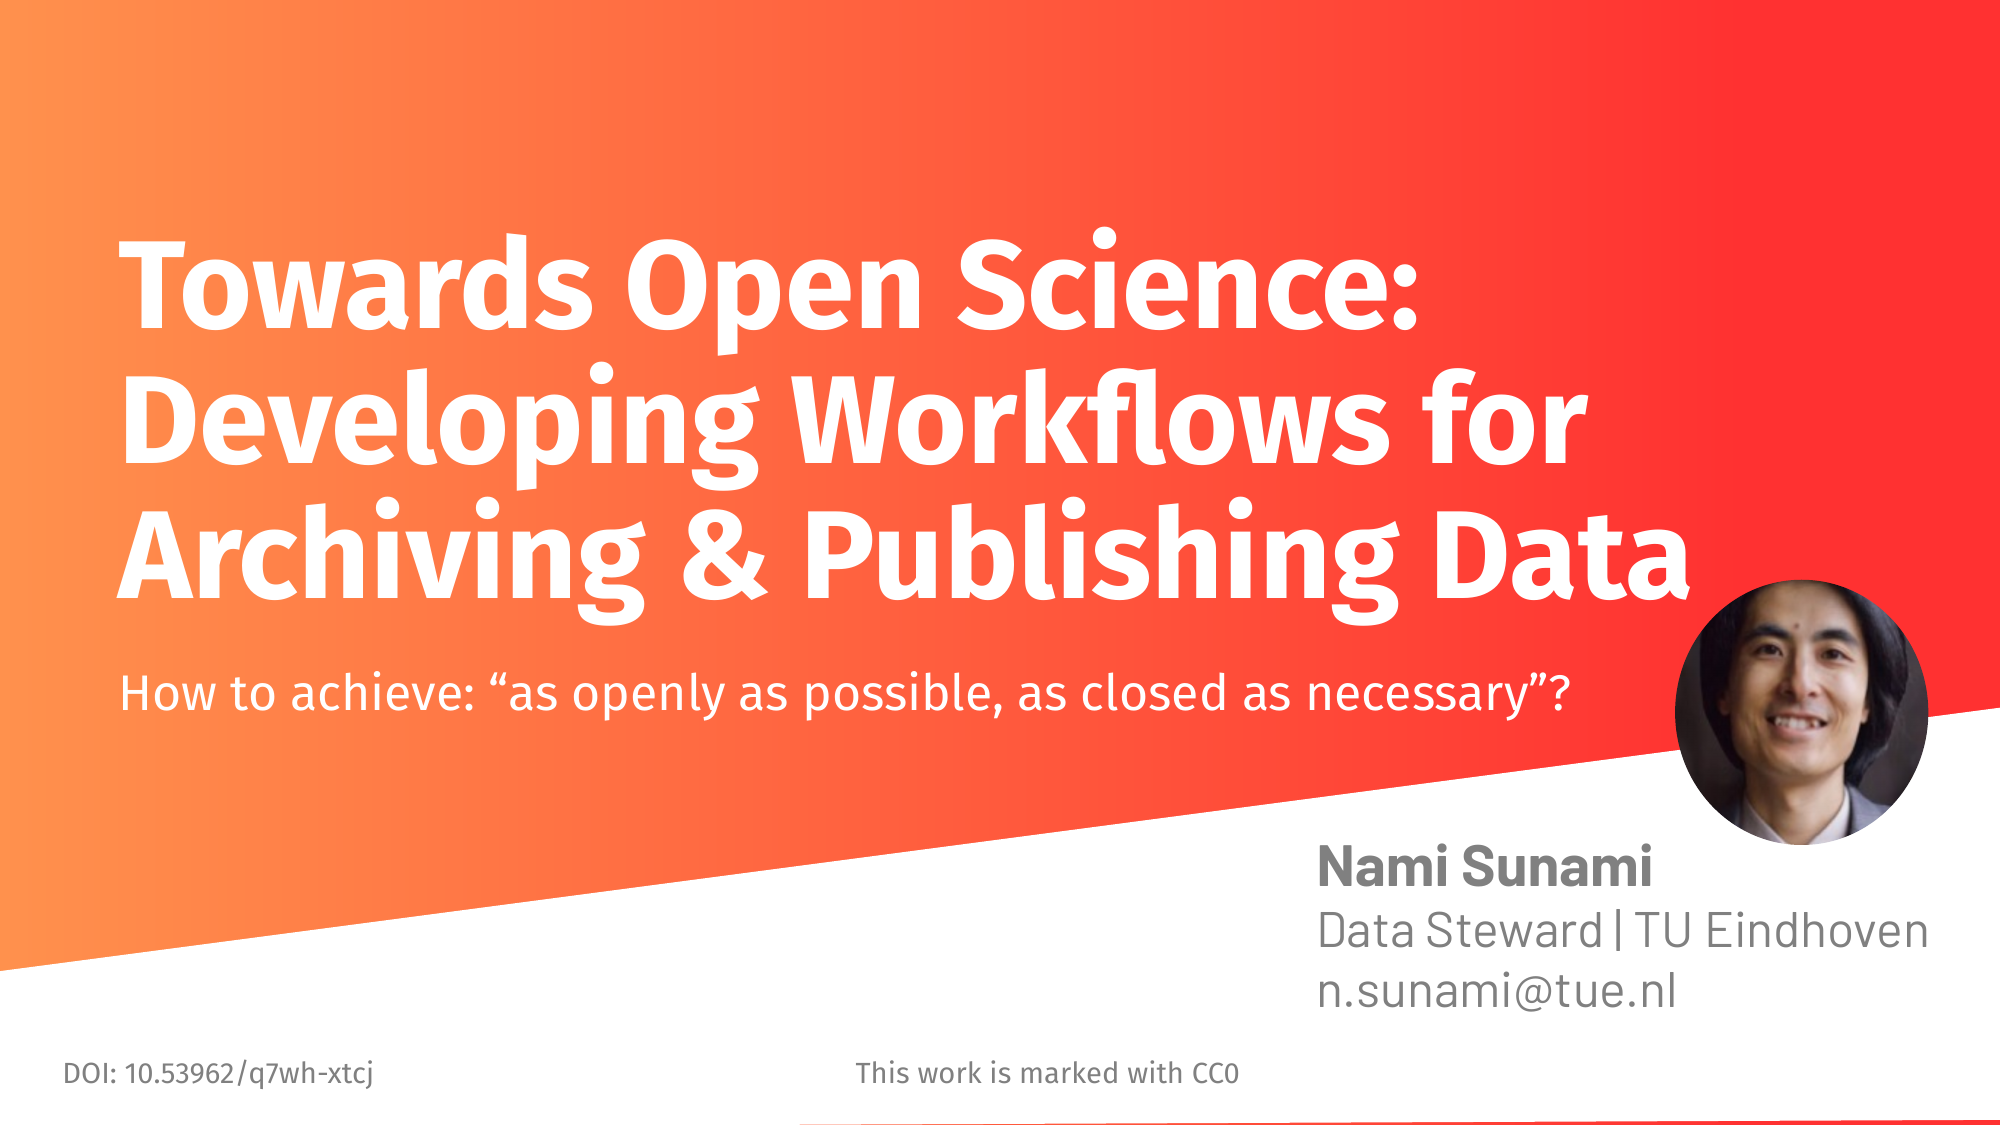

# Towards Open Science: Developing Workflows for Archiving & Publishing Data

How to achieve: “as openly as possible, as closed as necessary”?

Nami Sunami
Data Steward | TU Eindhoven
n.sunami@tue.nl
DOI: 10.53962/q7wh-xtcj
This work is marked with CC0